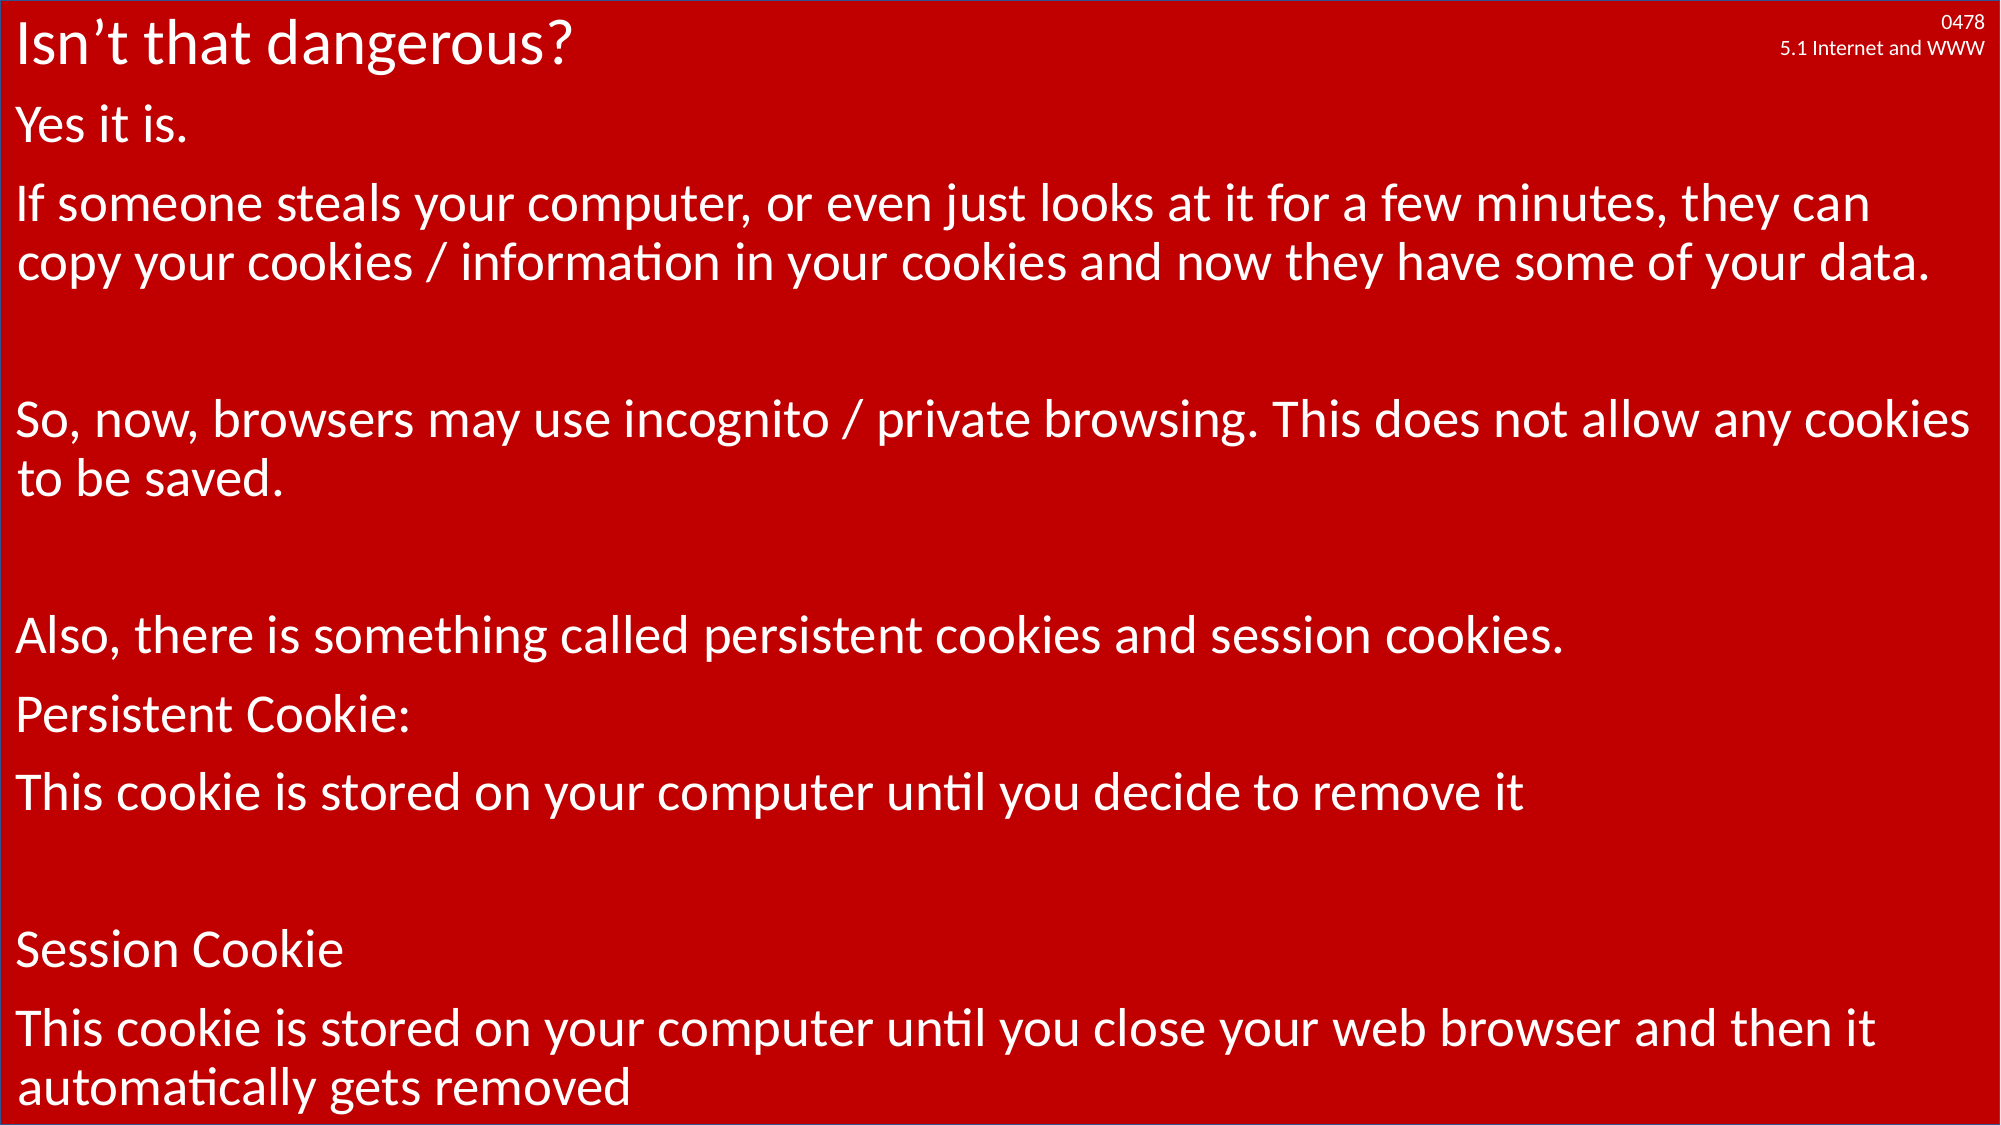

# Isn’t that dangerous?
Yes it is.
If someone steals your computer, or even just looks at it for a few minutes, they can copy your cookies / information in your cookies and now they have some of your data.

So, now, browsers may use incognito / private browsing. This does not allow any cookies to be saved.

Also, there is something called persistent cookies and session cookies.
Persistent Cookie:
This cookie is stored on your computer until you decide to remove it

Session Cookie
This cookie is stored on your computer until you close your web browser and then it automatically gets removed